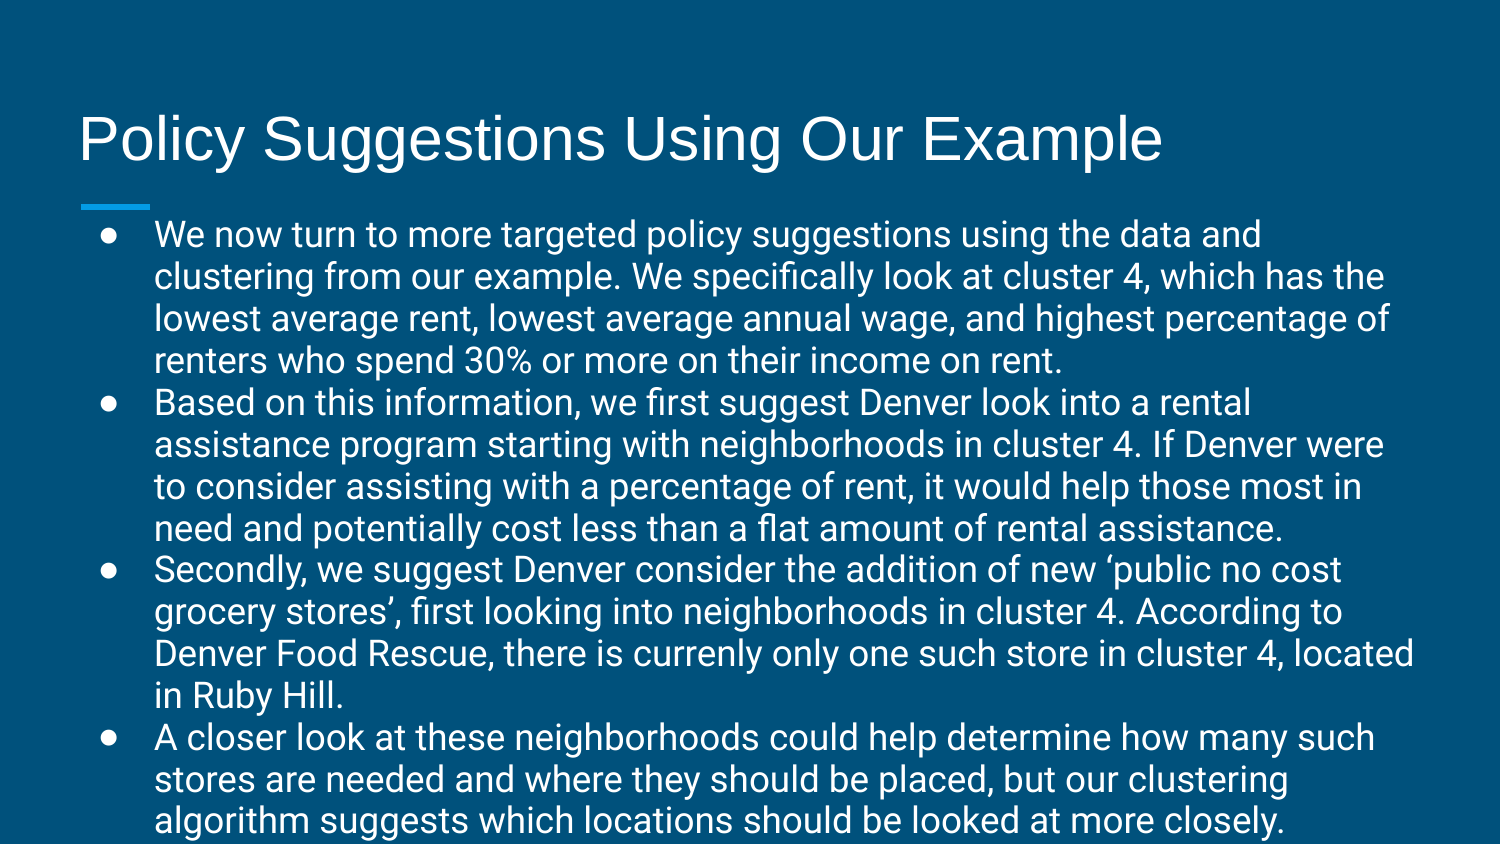

# Policy Suggestions Using Our Example
We now turn to more targeted policy suggestions using the data and clustering from our example. We specifically look at cluster 4, which has the lowest average rent, lowest average annual wage, and highest percentage of renters who spend 30% or more on their income on rent.
Based on this information, we first suggest Denver look into a rental assistance program starting with neighborhoods in cluster 4. If Denver were to consider assisting with a percentage of rent, it would help those most in need and potentially cost less than a flat amount of rental assistance.
Secondly, we suggest Denver consider the addition of new ‘public no cost grocery stores’, first looking into neighborhoods in cluster 4. According to Denver Food Rescue, there is currenly only one such store in cluster 4, located in Ruby Hill.
A closer look at these neighborhoods could help determine how many such stores are needed and where they should be placed, but our clustering algorithm suggests which locations should be looked at more closely.